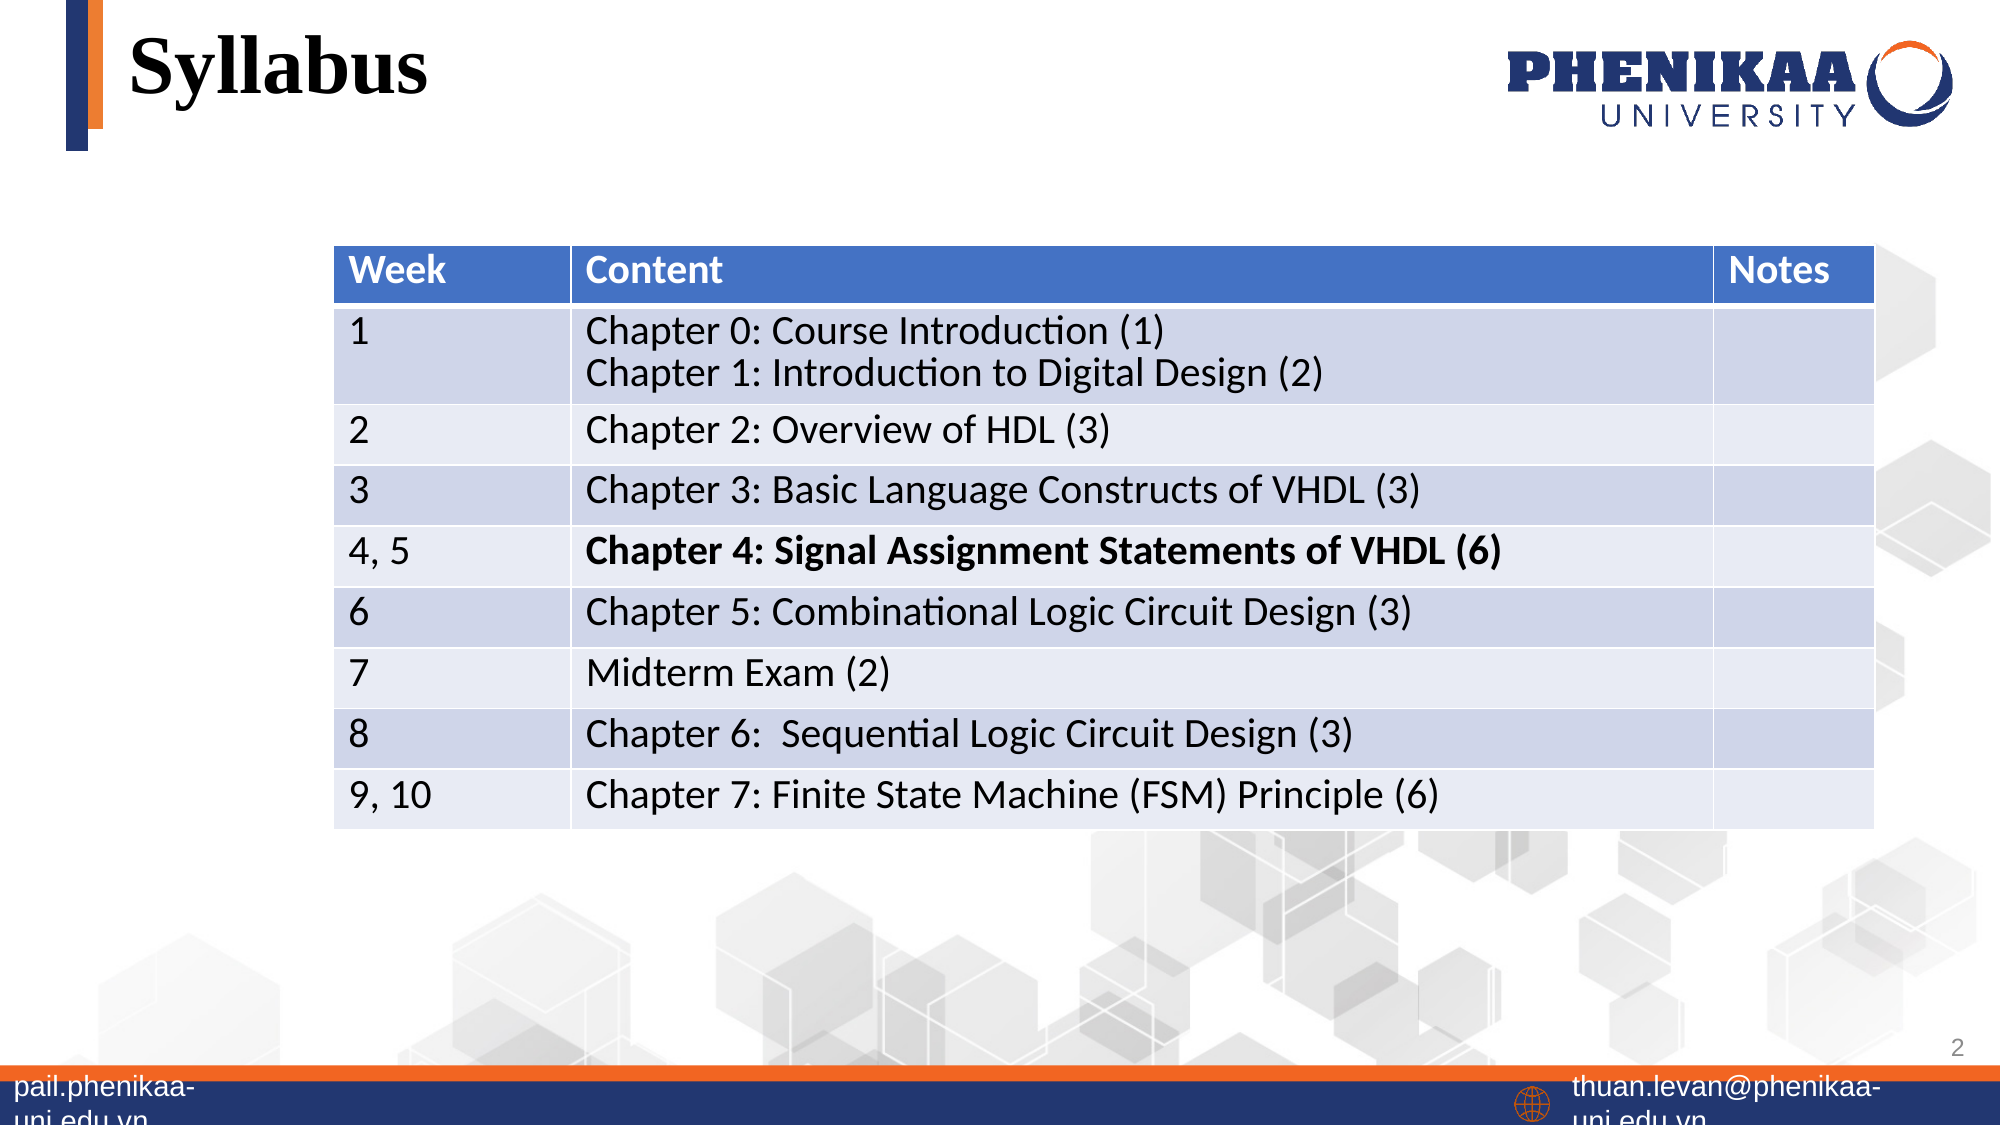

# Syllabus
| Week | Content | Notes |
| --- | --- | --- |
| 1 | Chapter 0: Course Introduction (1) Chapter 1: Introduction to Digital Design (2) |  |
| 2 | Chapter 2: Overview of HDL (3) |  |
| 3 | Chapter 3: Basic Language Constructs of VHDL (3) |  |
| 4, 5 | Chapter 4: Signal Assignment Statements of VHDL (6) |  |
| 6 | Chapter 5: Combinational Logic Circuit Design (3) |  |
| 7 | Midterm Exam (2) |  |
| 8 | Chapter 6: Sequential Logic Circuit Design (3) |  |
| 9, 10 | Chapter 7: Finite State Machine (FSM) Principle (6) |  |
2